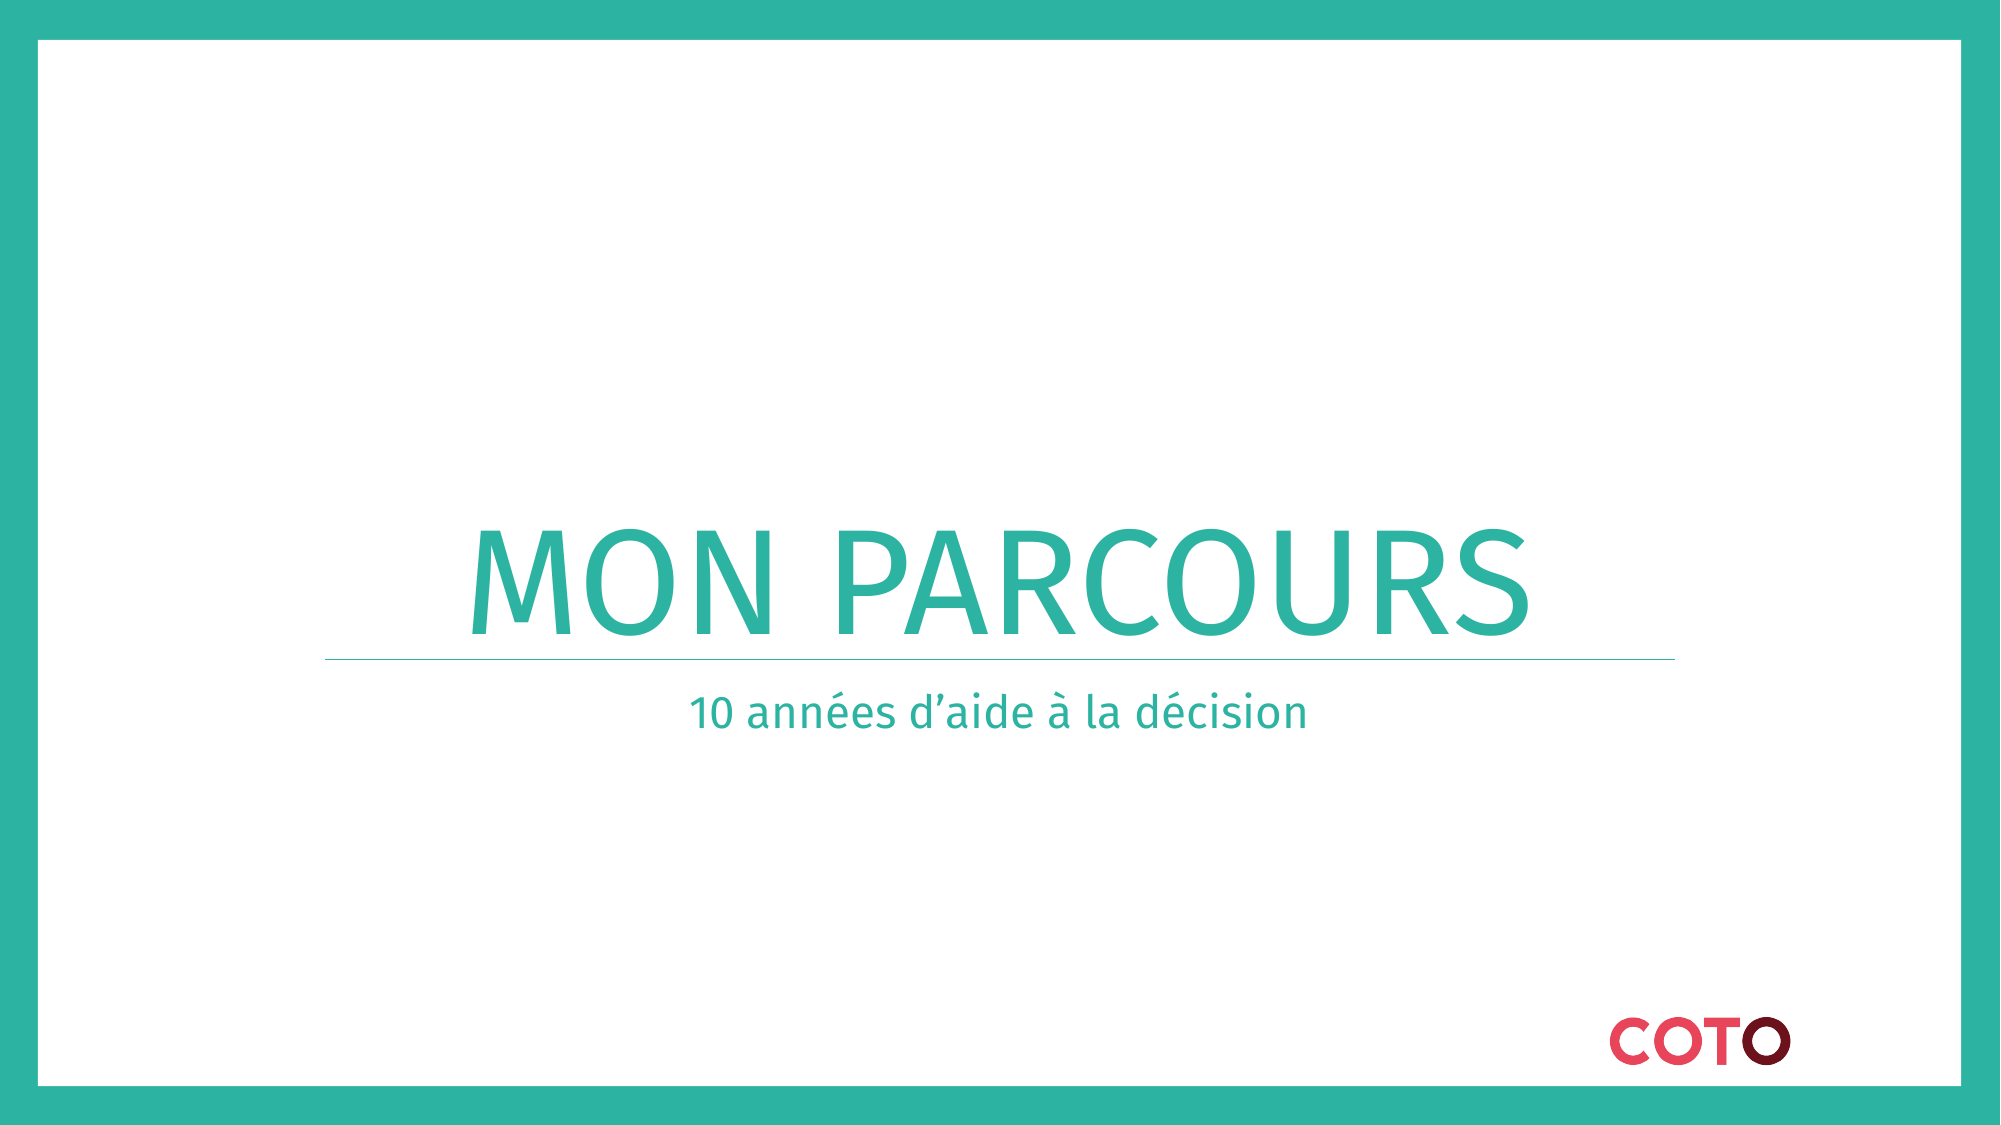

# Mon parcours
10 années d’aide à la décision